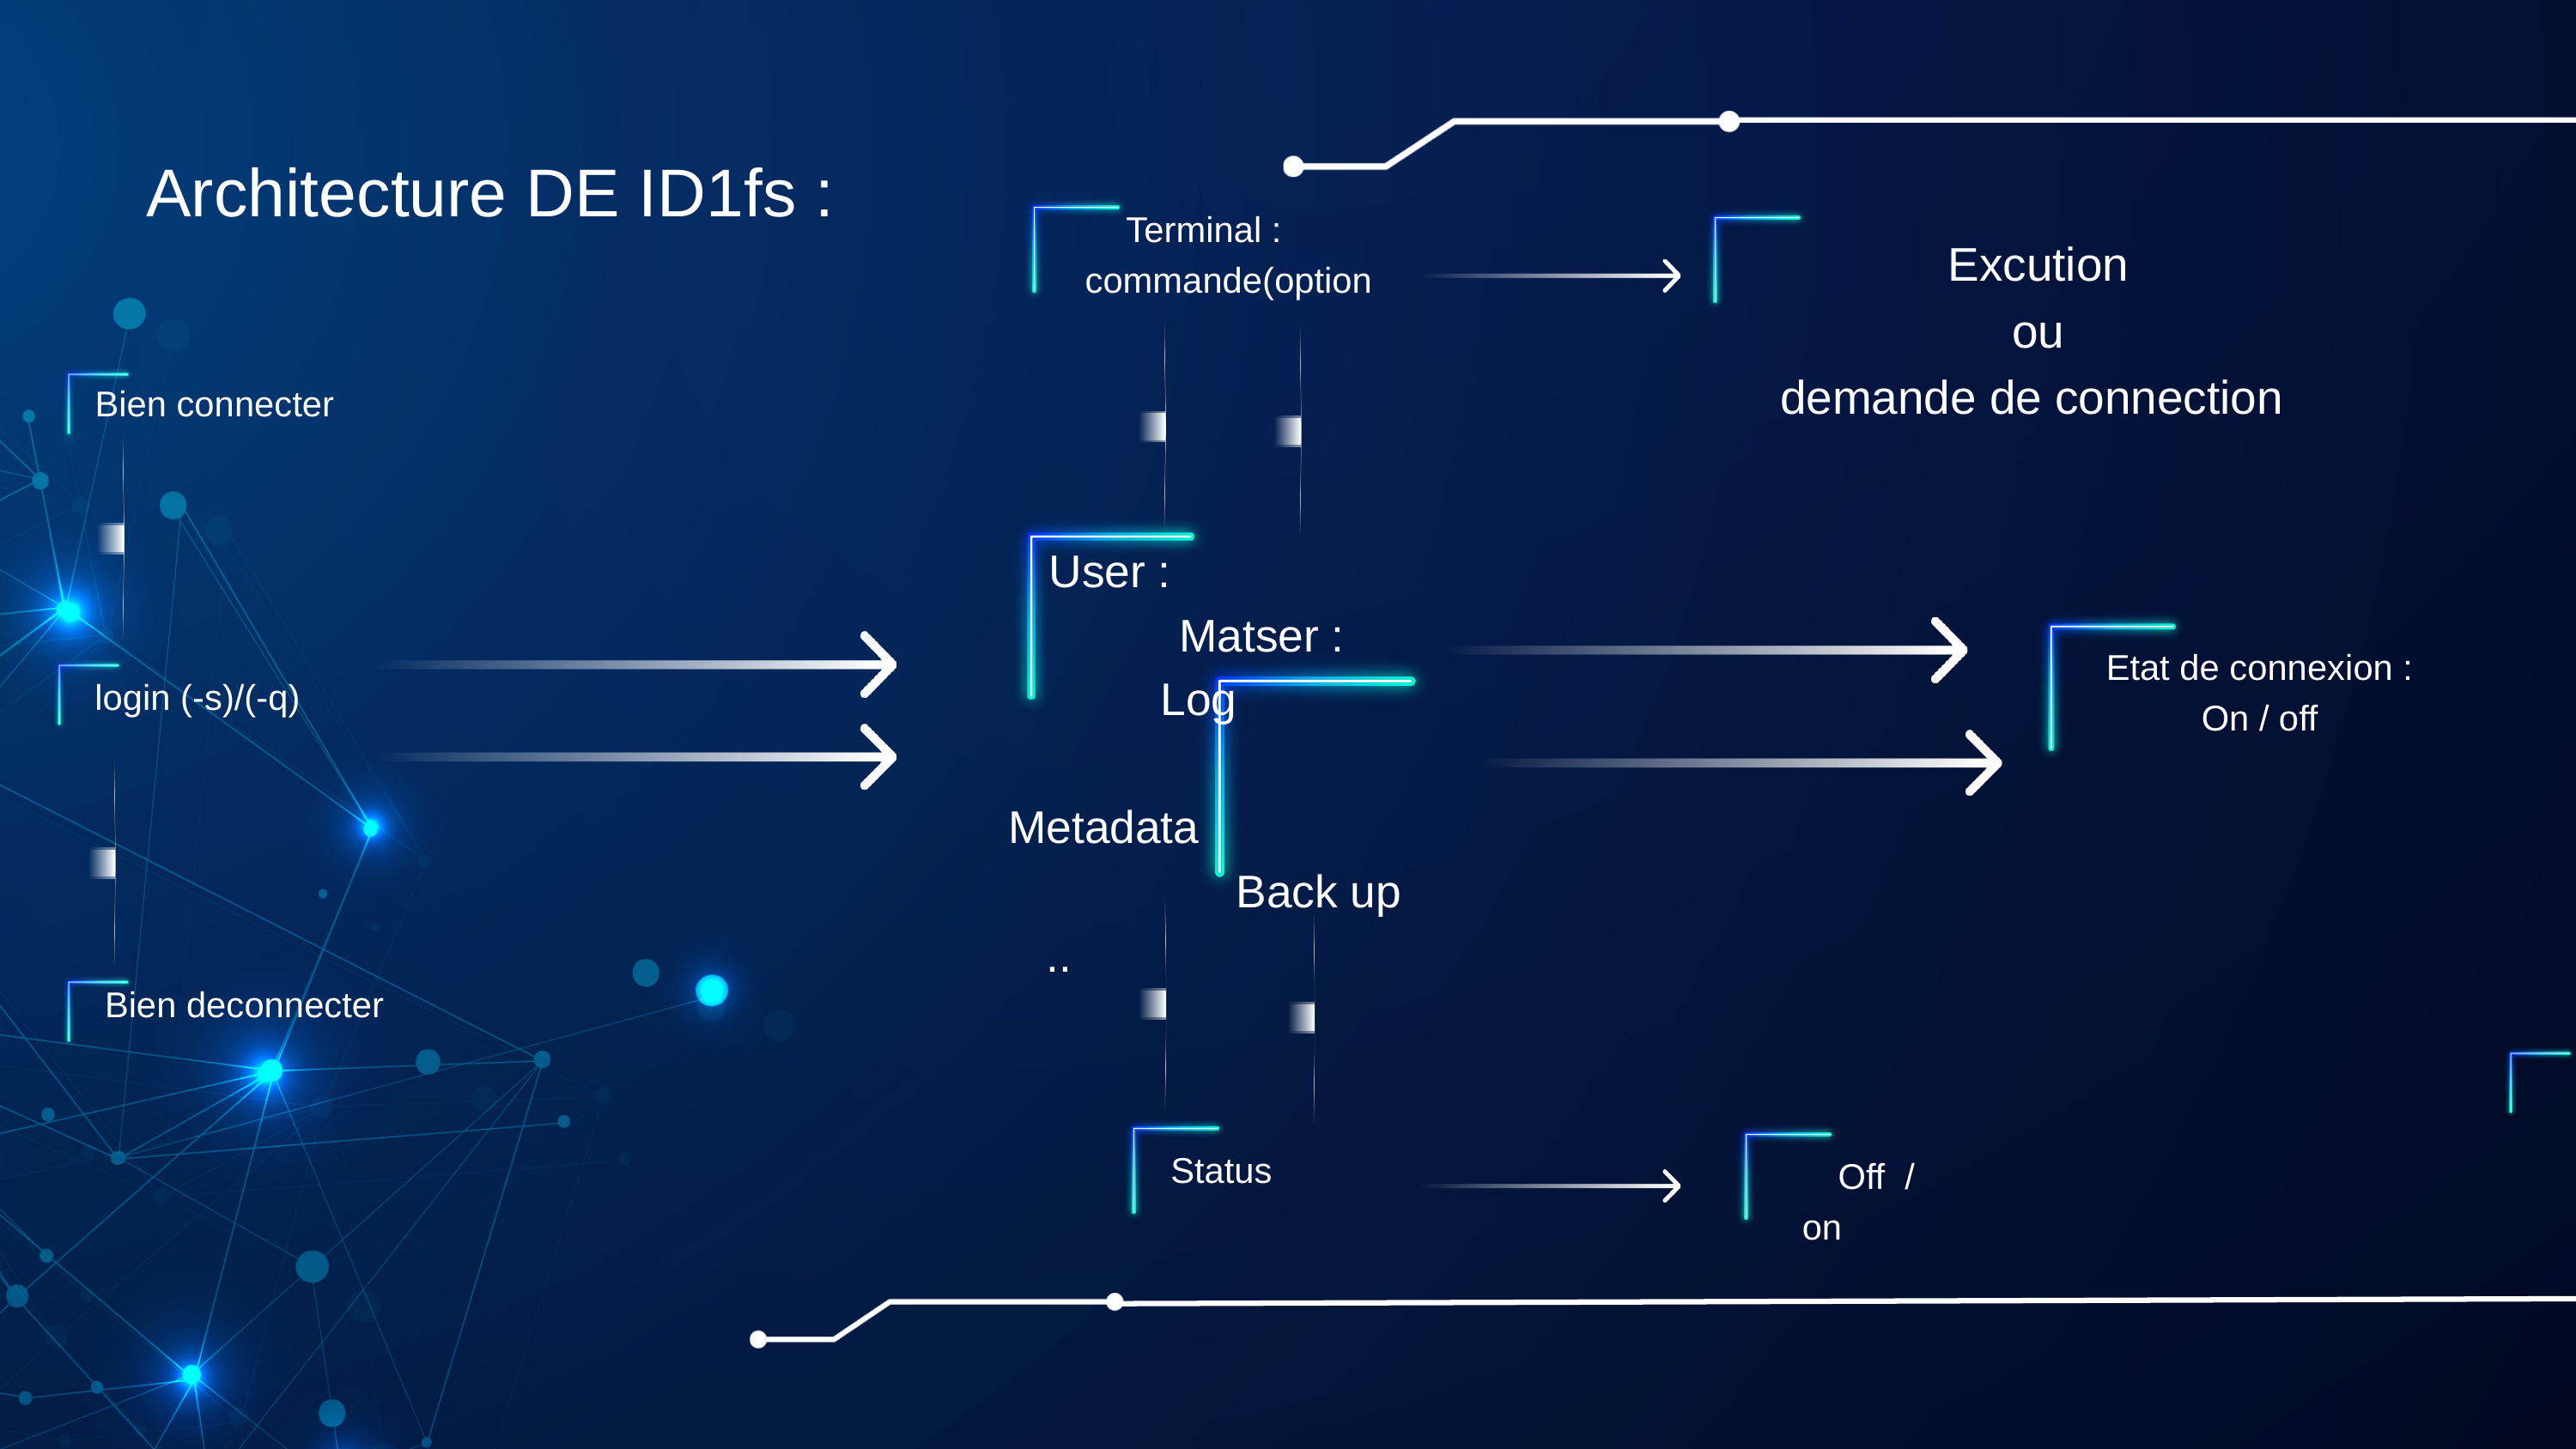

Architecture DE ID1fs :

 Terminal :
    commande(option

Excution
 ou
demande de connection

Bien connecter

User :
                          Matser :
                Log
                                  Metadata
                                 Back up ..

Etat de connexion :
On / off

login (-s)/(-q)

     Bien deconnecter

Status
           Off  / on